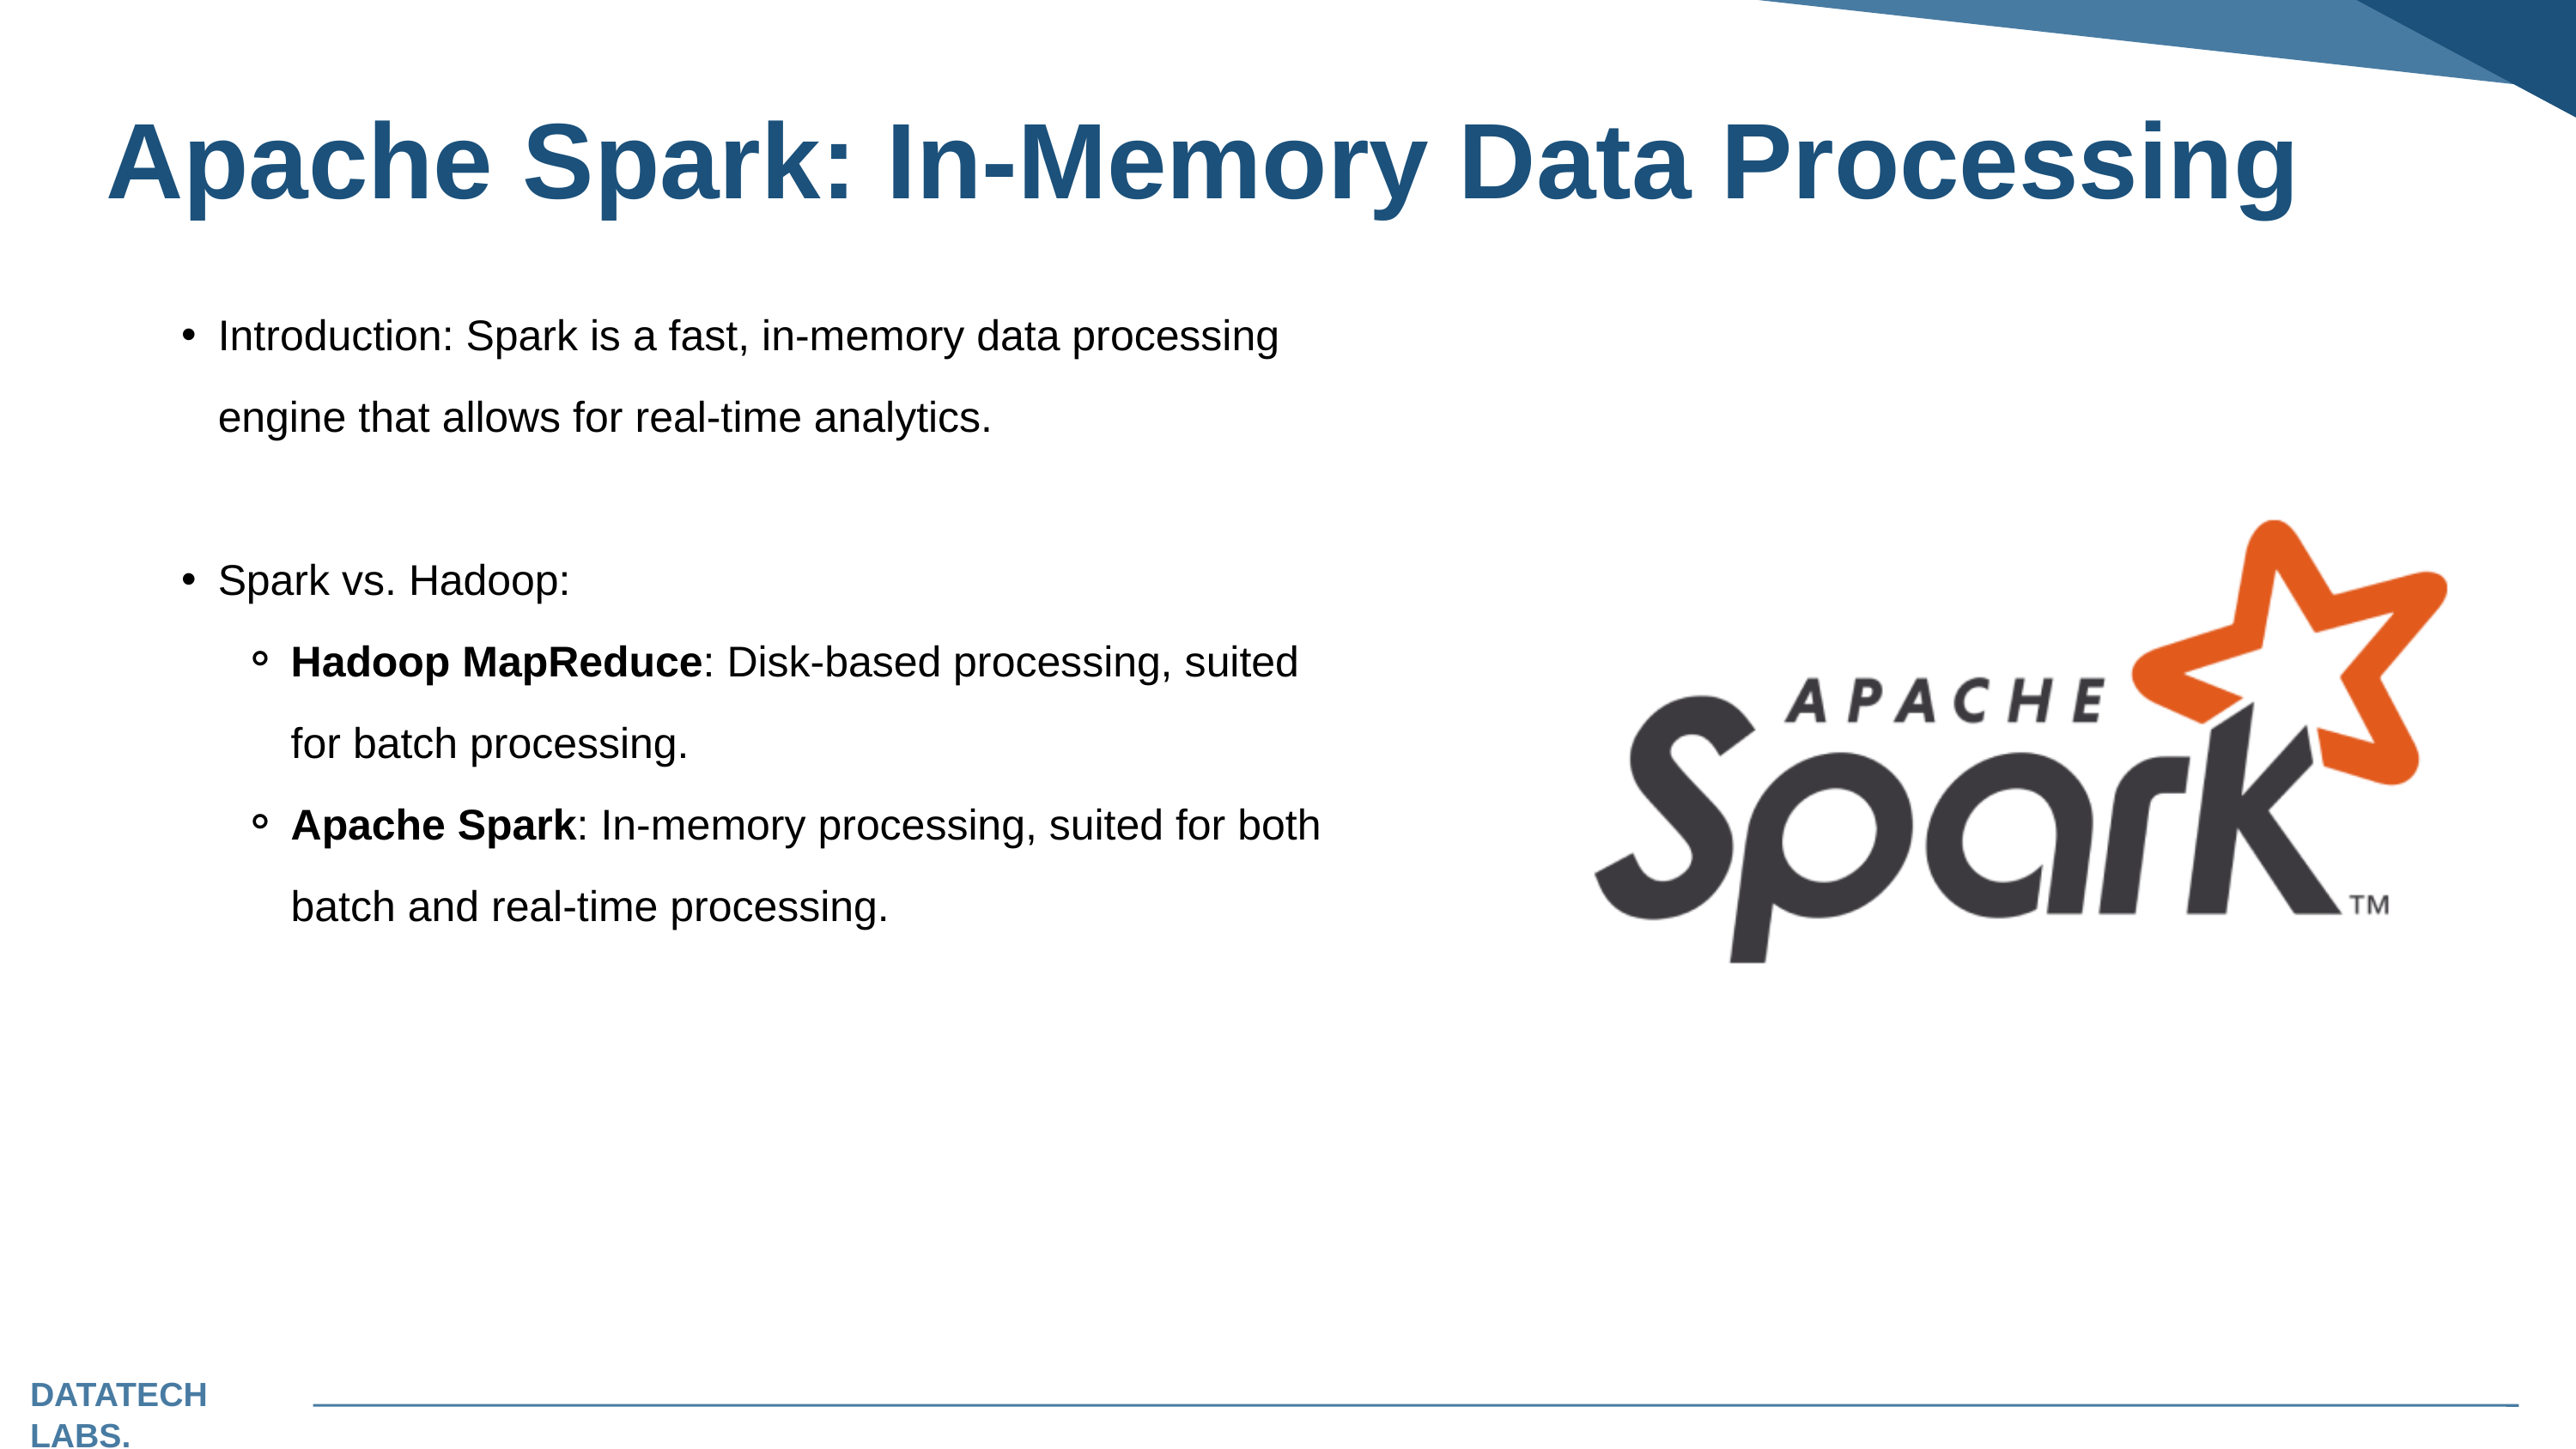

Apache Spark: In-Memory Data Processing
Introduction: Spark is a fast, in-memory data processing engine that allows for real-time analytics.

Spark vs. Hadoop:
Hadoop MapReduce: Disk-based processing, suited for batch processing.
Apache Spark: In-memory processing, suited for both batch and real-time processing.

DATATECH LABS.